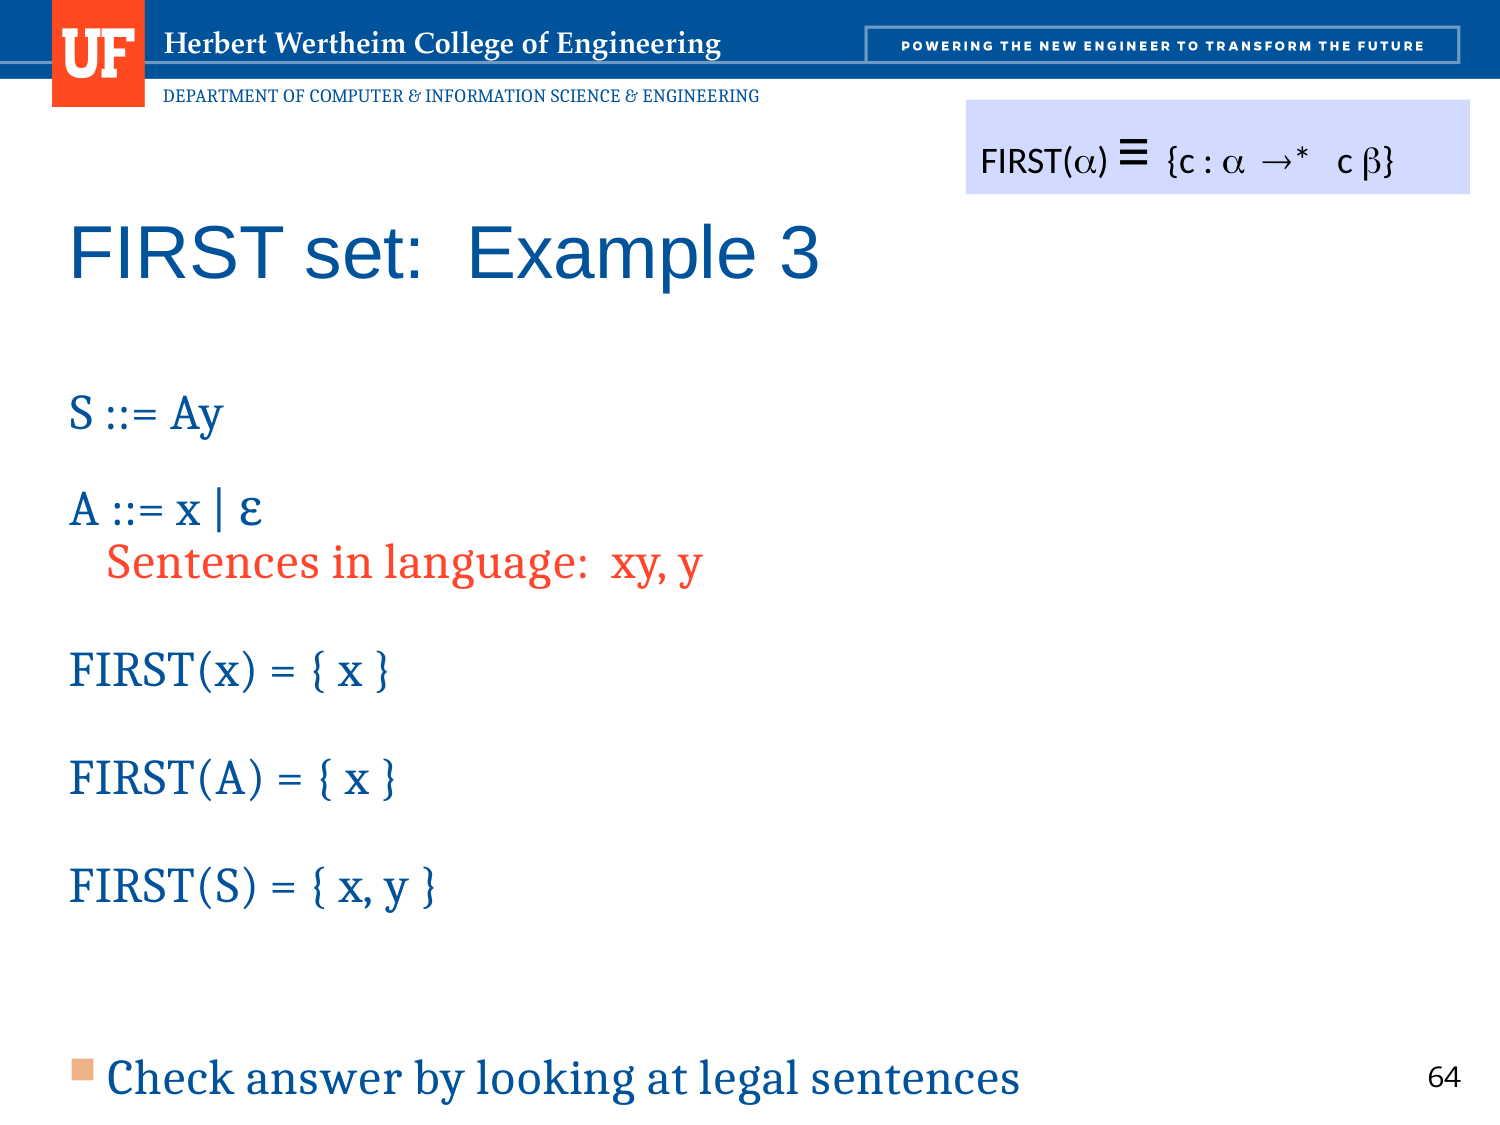

FIRST(α) ≡  {c : α  →*   c β}
# FIRST set:  Example 3
S ::= Ay
A ::= x | ε
Sentences in language:  xy, y
FIRST(x) = { x }

FIRST(A) = { x }

FIRST(S) = { x, y }

Check answer by looking at legal sentences
64